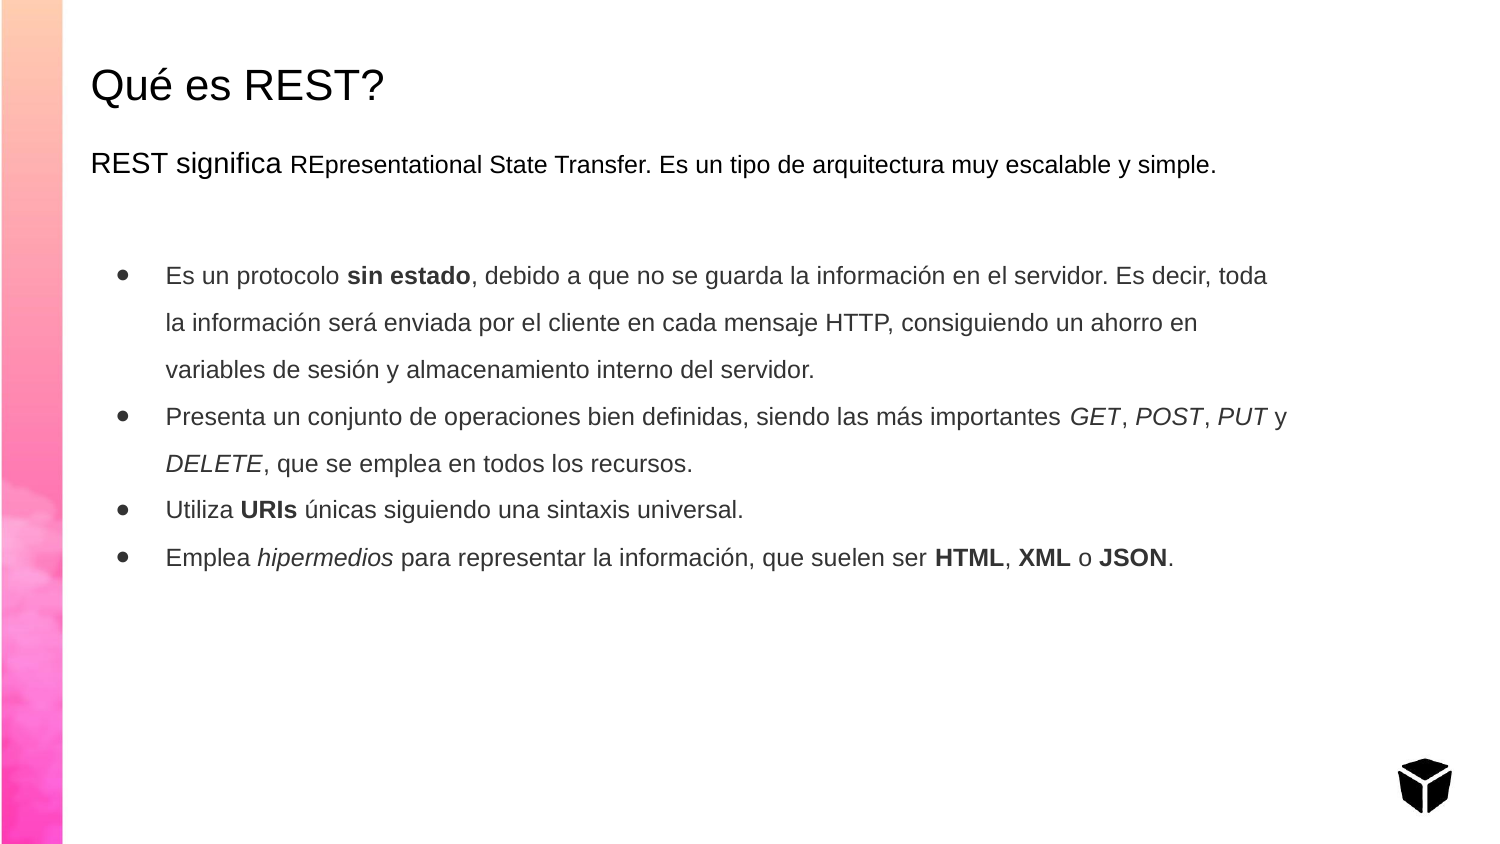

Qué es REST?

REST significa REpresentational State Transfer. Es un tipo de arquitectura muy escalable y simple.

Es un protocolo sin estado, debido a que no se guarda la información en el servidor. Es decir, toda la información será enviada por el cliente en cada mensaje HTTP, consiguiendo un ahorro en variables de sesión y almacenamiento interno del servidor.
Presenta un conjunto de operaciones bien definidas, siendo las más importantes GET, POST, PUT y DELETE, que se emplea en todos los recursos.
Utiliza URIs únicas siguiendo una sintaxis universal.
Emplea hipermedios para representar la información, que suelen ser HTML, XML o JSON.